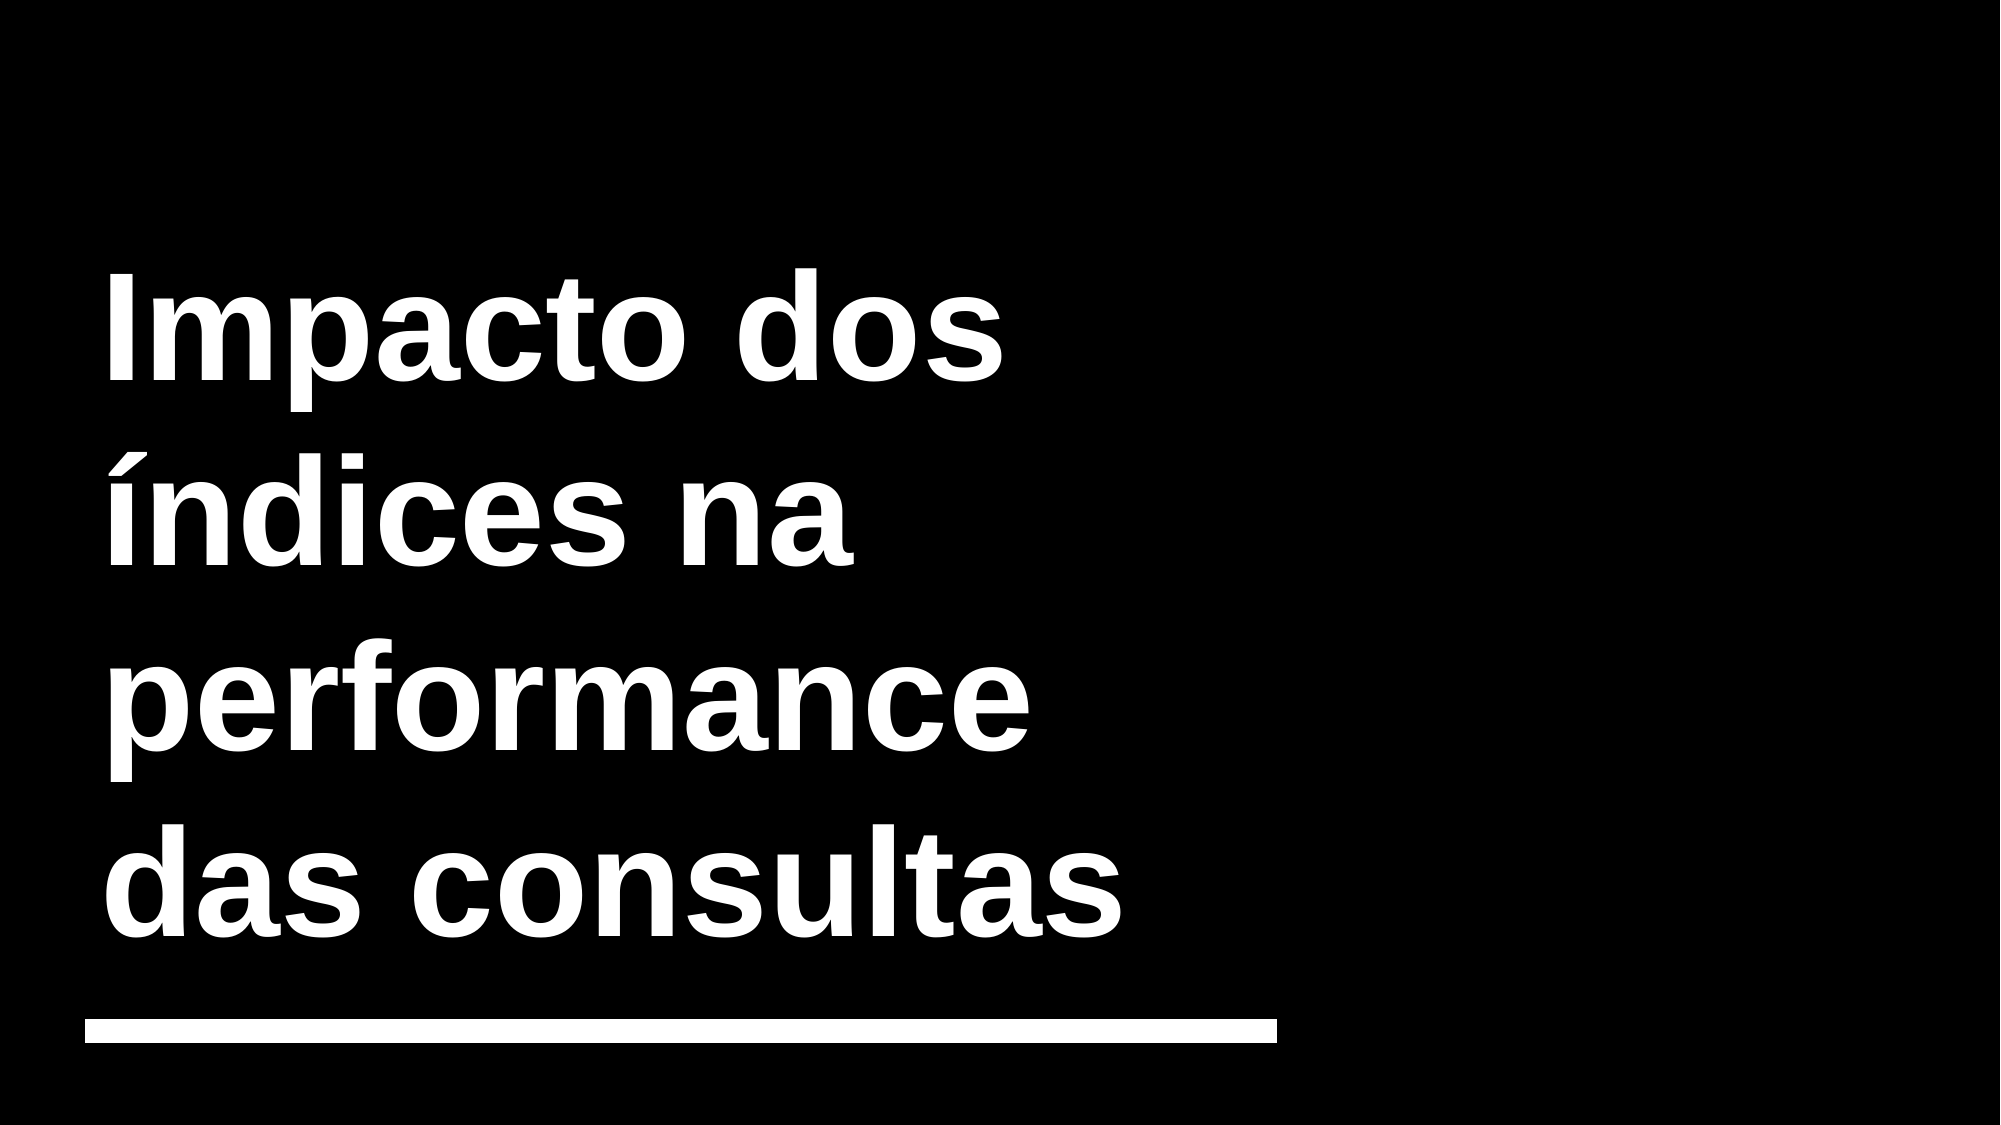

# Impacto dos índices na performance das consultas